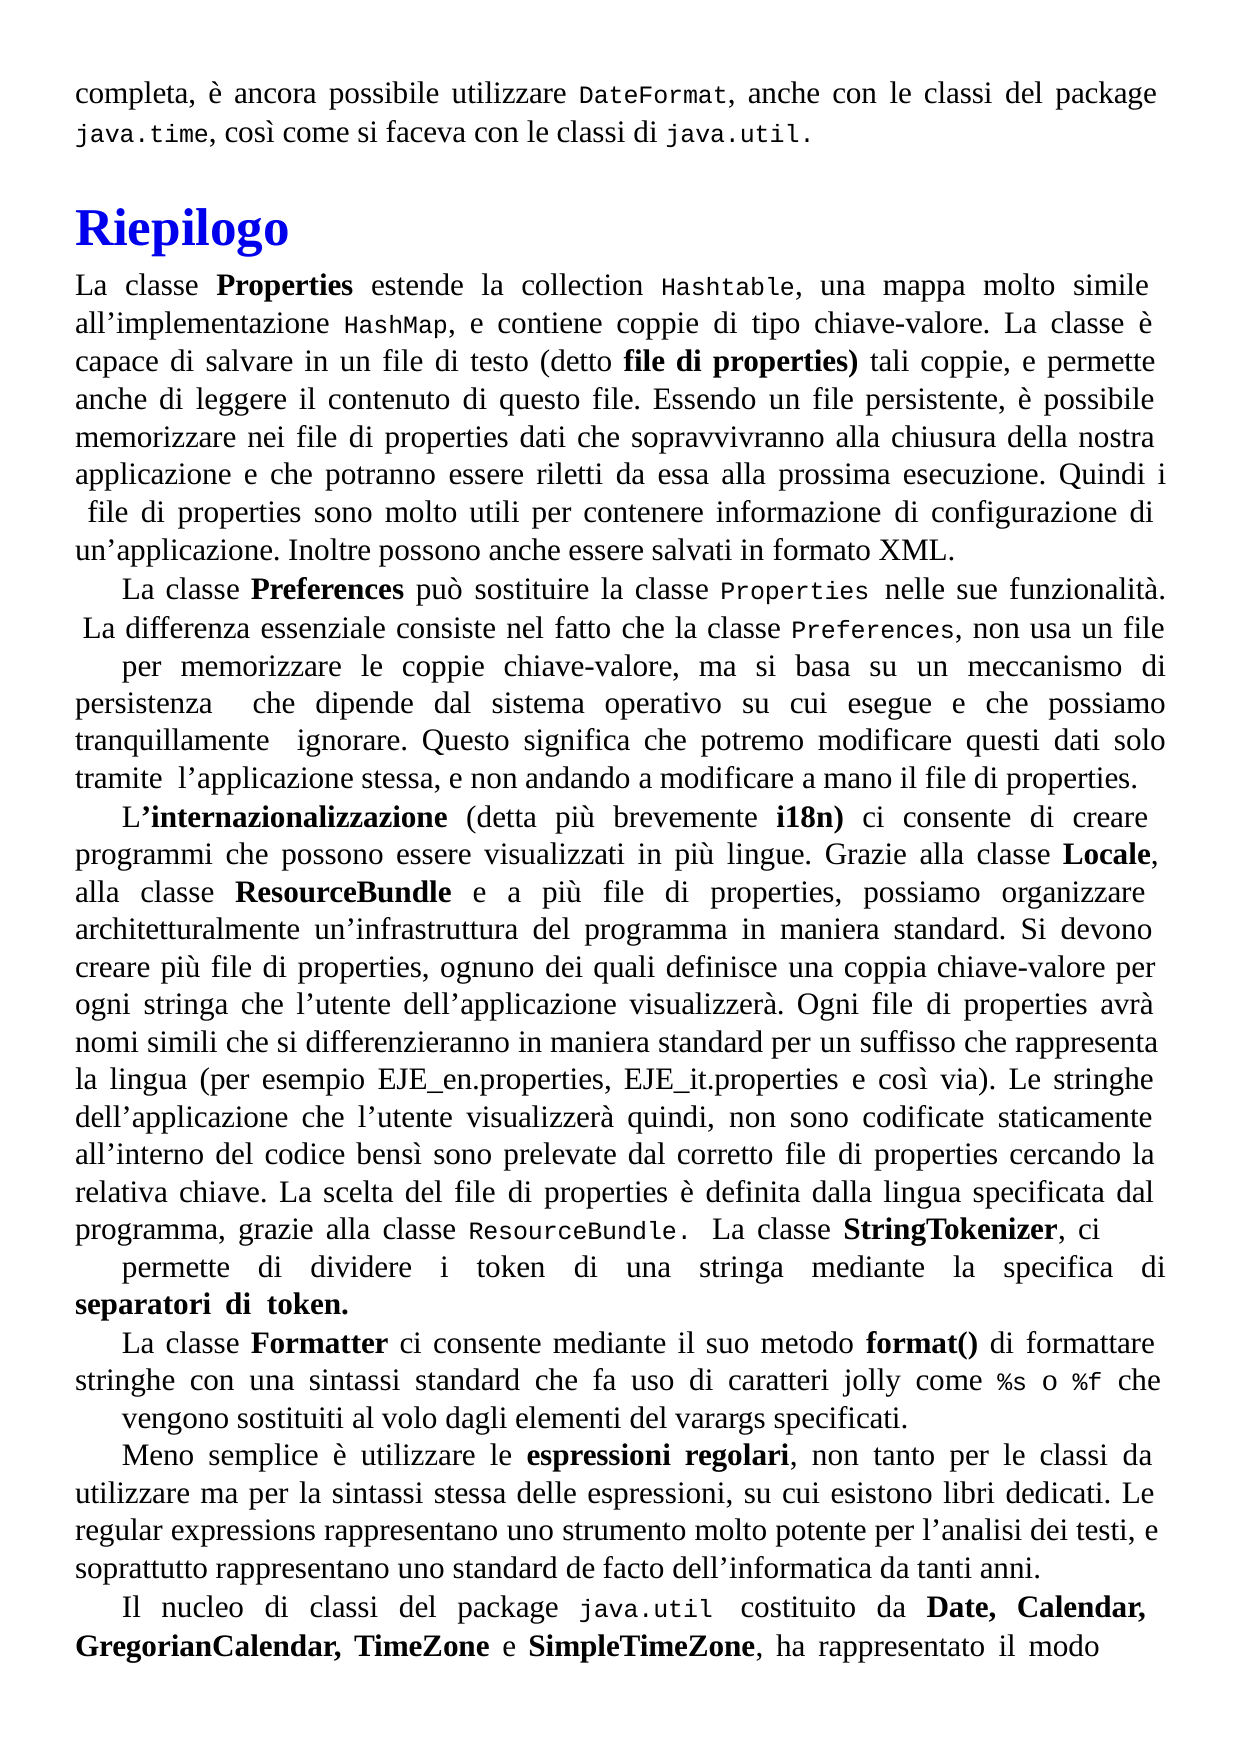

completa, è ancora possibile utilizzare DateFormat, anche con le classi del package
java.time, così come si faceva con le classi di java.util.

Riepilogo
La classe Properties estende la collection Hashtable, una mappa molto simile  all’implementazione HashMap, e contiene coppie di tipo chiave-valore. La classe è  capace di salvare in un file di testo (detto file di properties) tali coppie, e permette  anche di leggere il contenuto di questo file. Essendo un file persistente, è possibile  memorizzare nei file di properties dati che sopravvivranno alla chiusura della nostra  applicazione e che potranno essere riletti da essa alla prossima esecuzione. Quindi i  file di properties sono molto utili per contenere informazione di configurazione di  un’applicazione. Inoltre possono anche essere salvati in formato XML.
La classe Preferences può sostituire la classe Properties nelle sue funzionalità.  La differenza essenziale consiste nel fatto che la classe Preferences, non usa un file
per memorizzare le coppie chiave-valore, ma si basa su un meccanismo di persistenza  che dipende dal sistema operativo su cui esegue e che possiamo tranquillamente  ignorare. Questo significa che potremo modificare questi dati solo tramite  l’applicazione stessa, e non andando a modificare a mano il file di properties.
L’internazionalizzazione (detta più brevemente i18n) ci consente di creare  programmi che possono essere visualizzati in più lingue. Grazie alla classe Locale,  alla classe ResourceBundle e a più file di properties, possiamo organizzare  architetturalmente un’infrastruttura del programma in maniera standard. Si devono  creare più file di properties, ognuno dei quali definisce una coppia chiave-valore per  ogni stringa che l’utente dell’applicazione visualizzerà. Ogni file di properties avrà  nomi simili che si differenzieranno in maniera standard per un suffisso che rappresenta  la lingua (per esempio EJE_en.properties, EJE_it.properties e così via). Le stringhe  dell’applicazione che l’utente visualizzerà quindi, non sono codificate staticamente  all’interno del codice bensì sono prelevate dal corretto file di properties cercando la  relativa chiave. La scelta del file di properties è definita dalla lingua specificata dal  programma, grazie alla classe ResourceBundle. La classe StringTokenizer, ci
permette di dividere i token di una stringa mediante la specifica di separatori di  token.
La classe Formatter ci consente mediante il suo metodo format() di formattare  stringhe con una sintassi standard che fa uso di caratteri jolly come %s o %f che
vengono sostituiti al volo dagli elementi del varargs specificati.
Meno semplice è utilizzare le espressioni regolari, non tanto per le classi da  utilizzare ma per la sintassi stessa delle espressioni, su cui esistono libri dedicati. Le  regular expressions rappresentano uno strumento molto potente per l’analisi dei testi, e  soprattutto rappresentano uno standard de facto dell’informatica da tanti anni.
Il nucleo di classi del package java.util costituito da Date, Calendar,  GregorianCalendar, TimeZone e SimpleTimeZone, ha rappresentato il modo